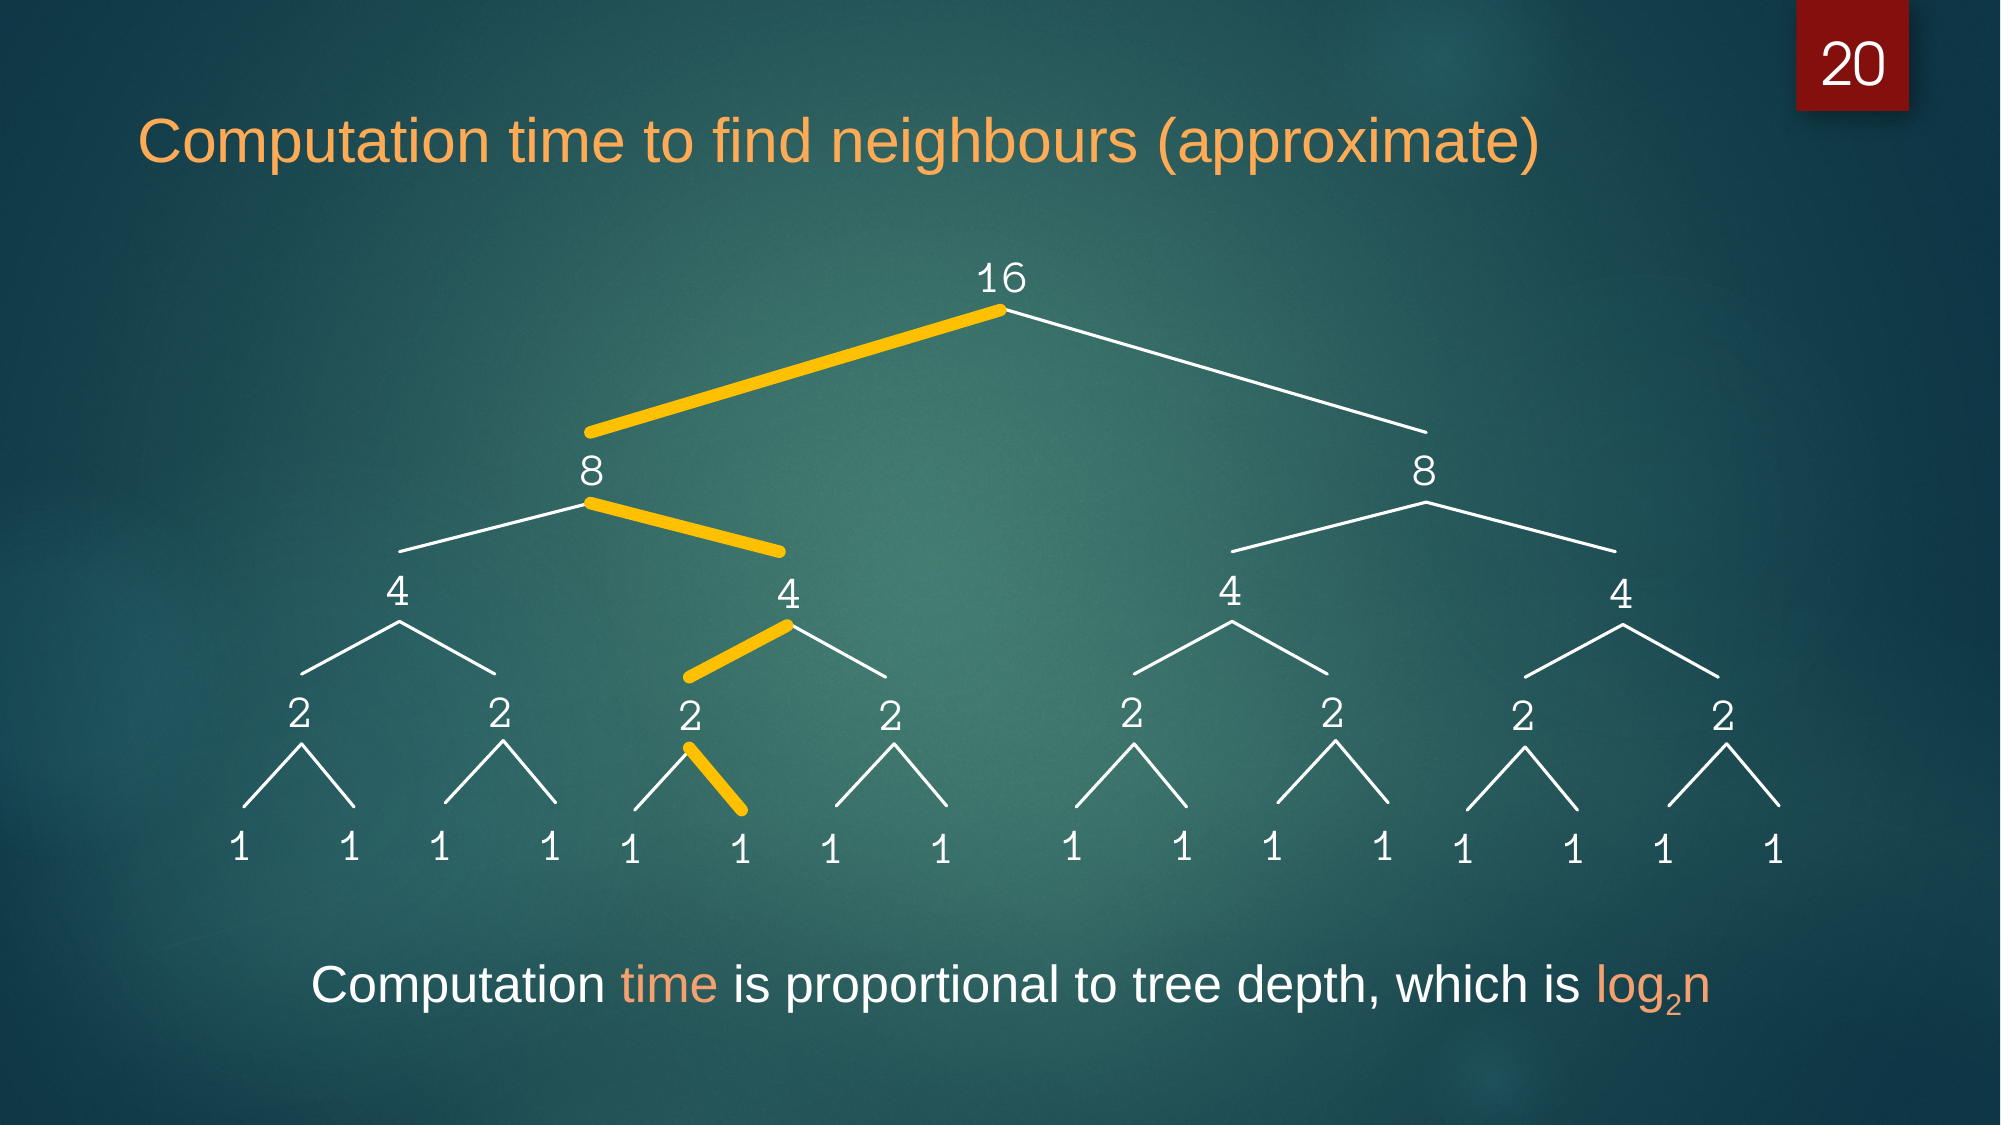

20
Computation time to find neighbours (approximate)

16
8
8
4
4
4
4
2
2
2
2
2
2
2
2
1
1
1
1
1
1
1
1
1
1
1
1
1
1
1
1
Computation time is proportional to tree depth, which is log2n